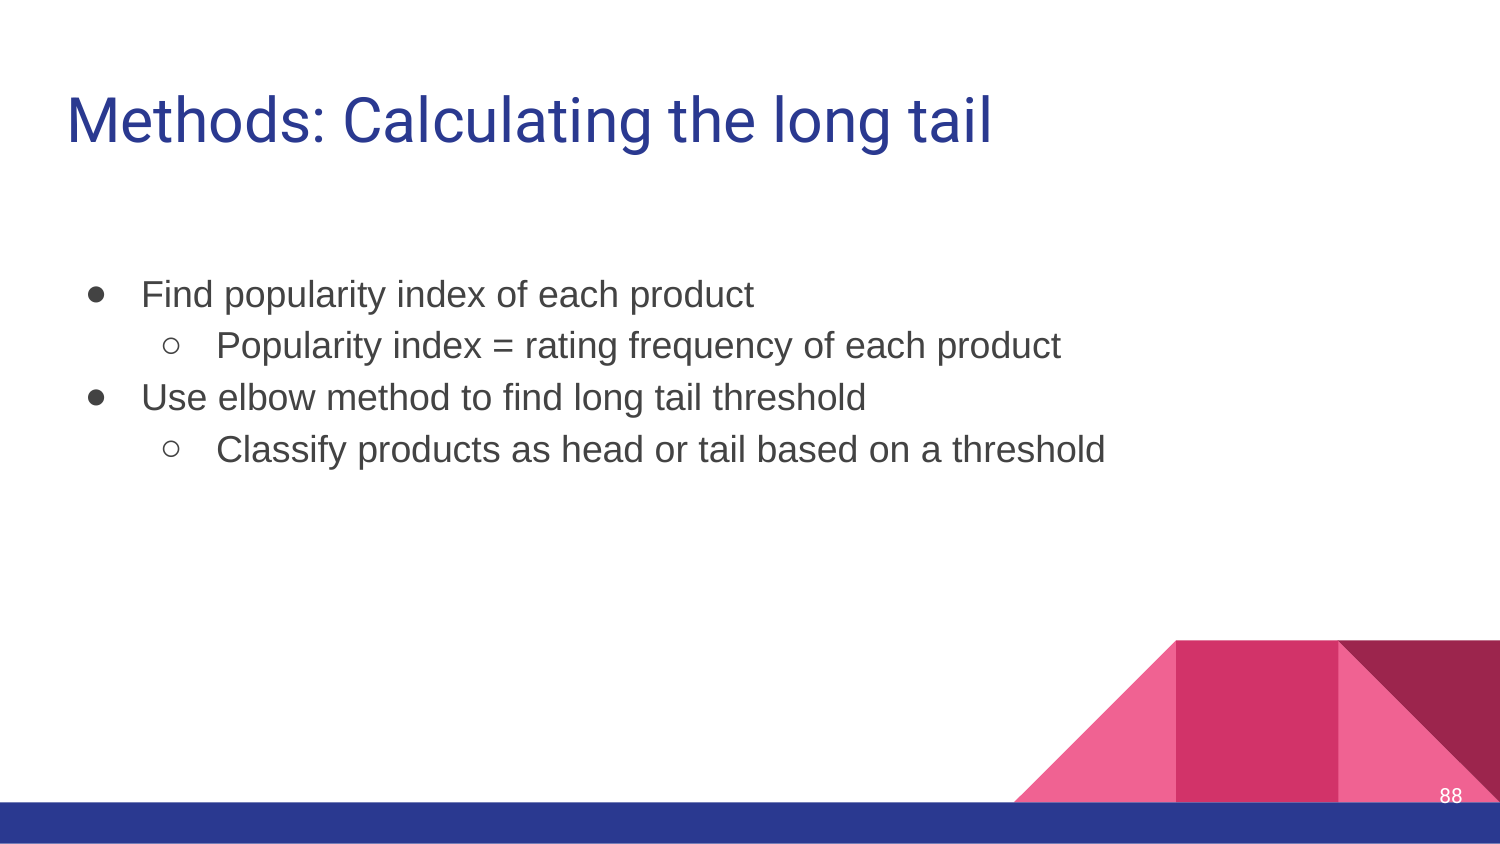

# Methods: Calculating the long tail
Find popularity index of each product
Popularity index = rating frequency of each product
Use elbow method to find long tail threshold
Classify products as head or tail based on a threshold
88